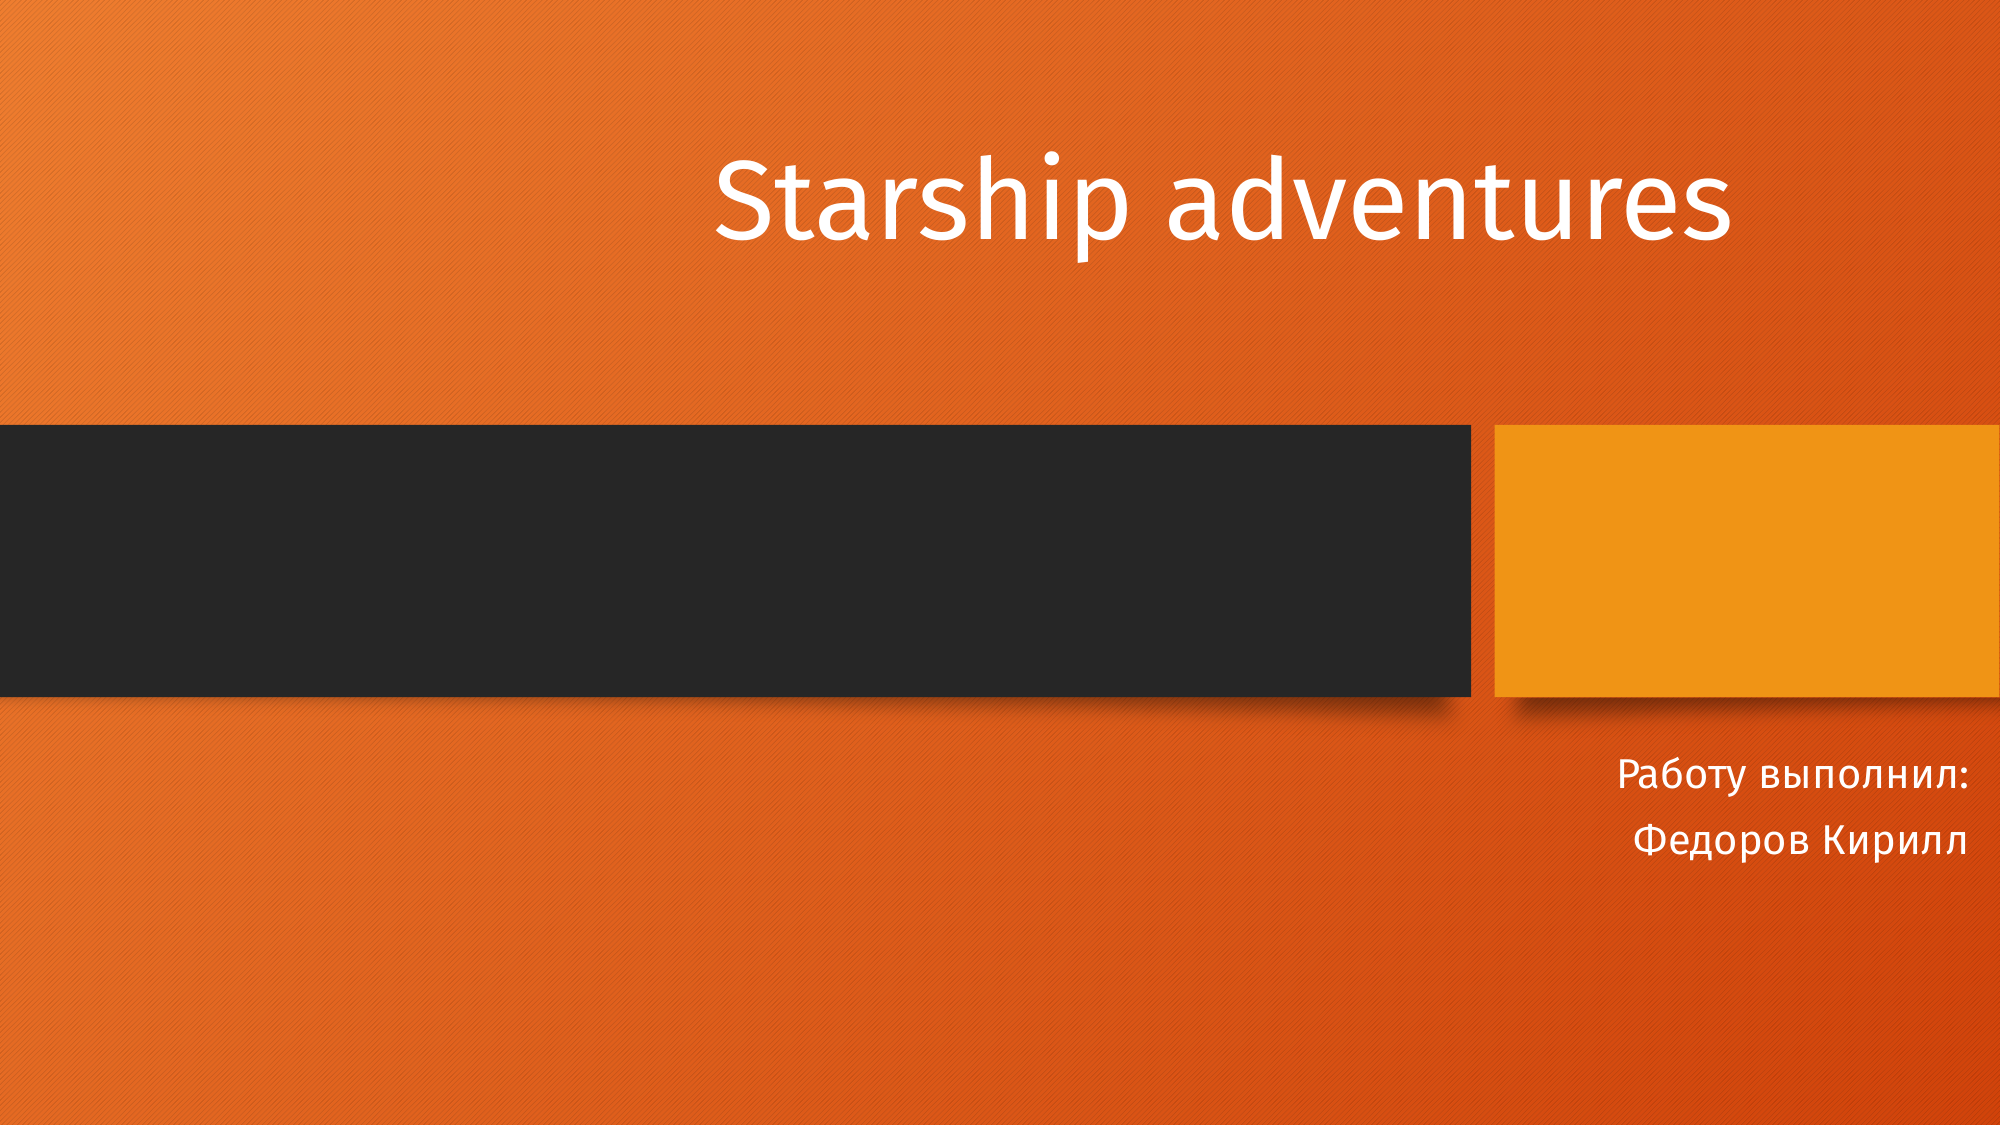

# Starship adventures
Работу выполнил:
Федоров Кирилл